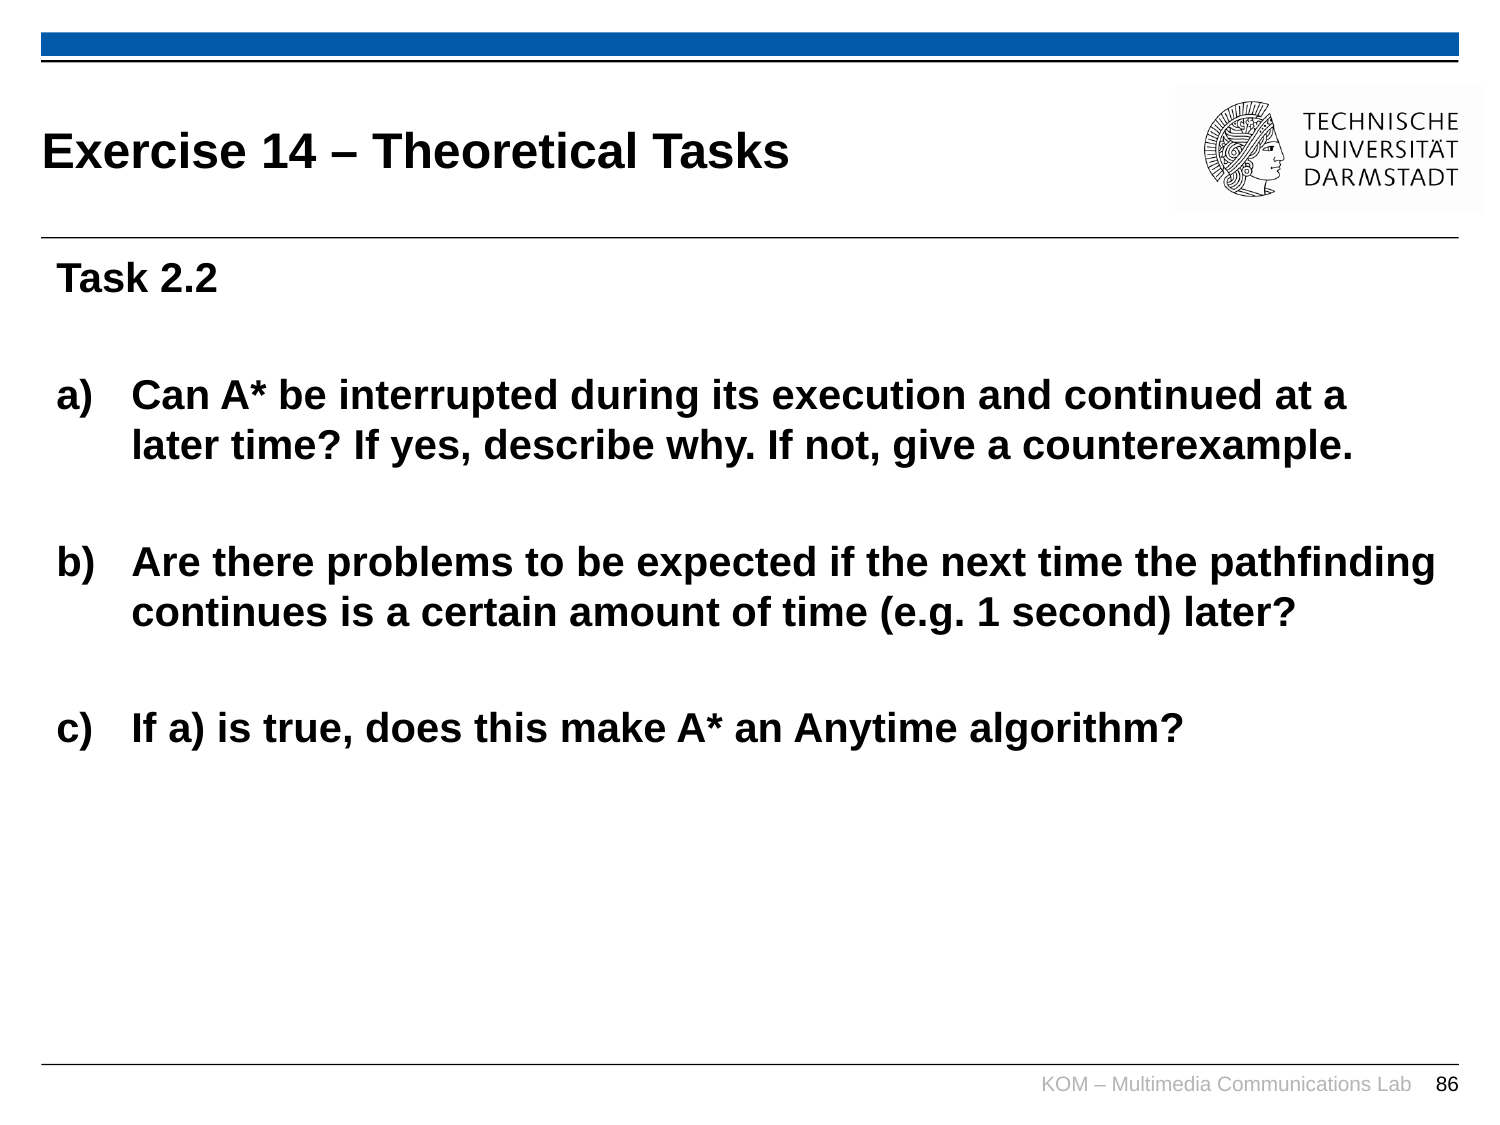

# Exercise 14 – Theoretical Tasks
Task 2.2

Can A* be interrupted during its execution and continued at a later time? If yes, describe why. If not, give a counterexample.

Are there problems to be expected if the next time the pathfinding continues is a certain amount of time (e.g. 1 second) later?

If a) is true, does this make A* an Anytime algorithm?